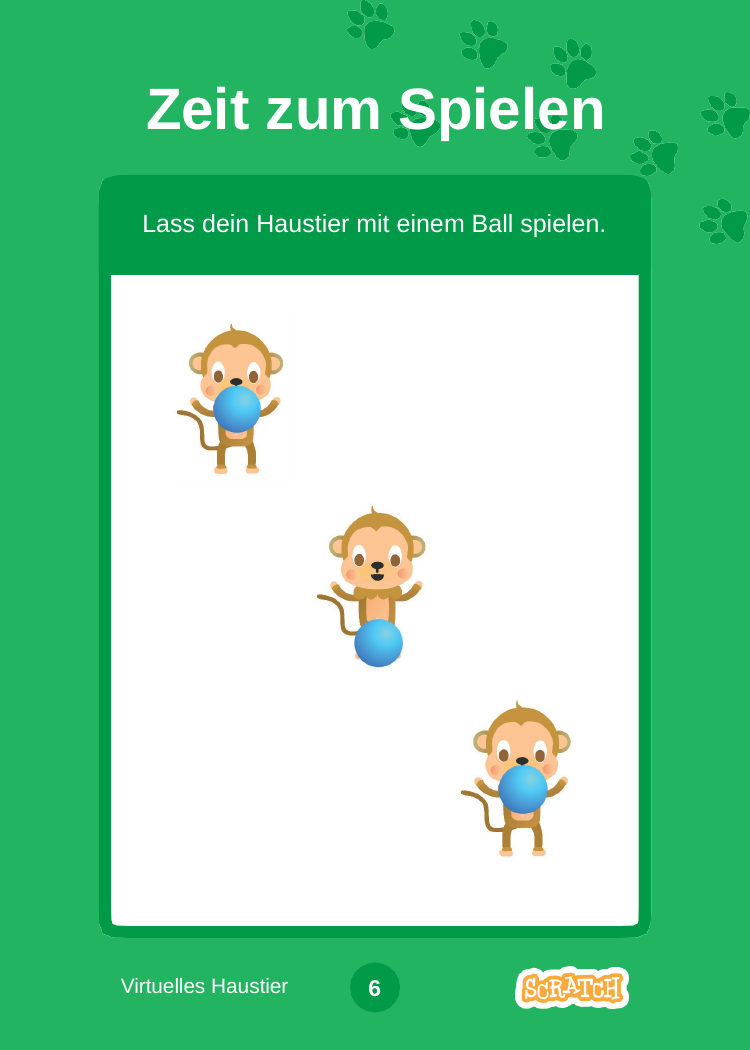

# Zeit zum Spielen

Lass dein Haustier mit einem Ball spielen.

Virtuelles Haustier
6